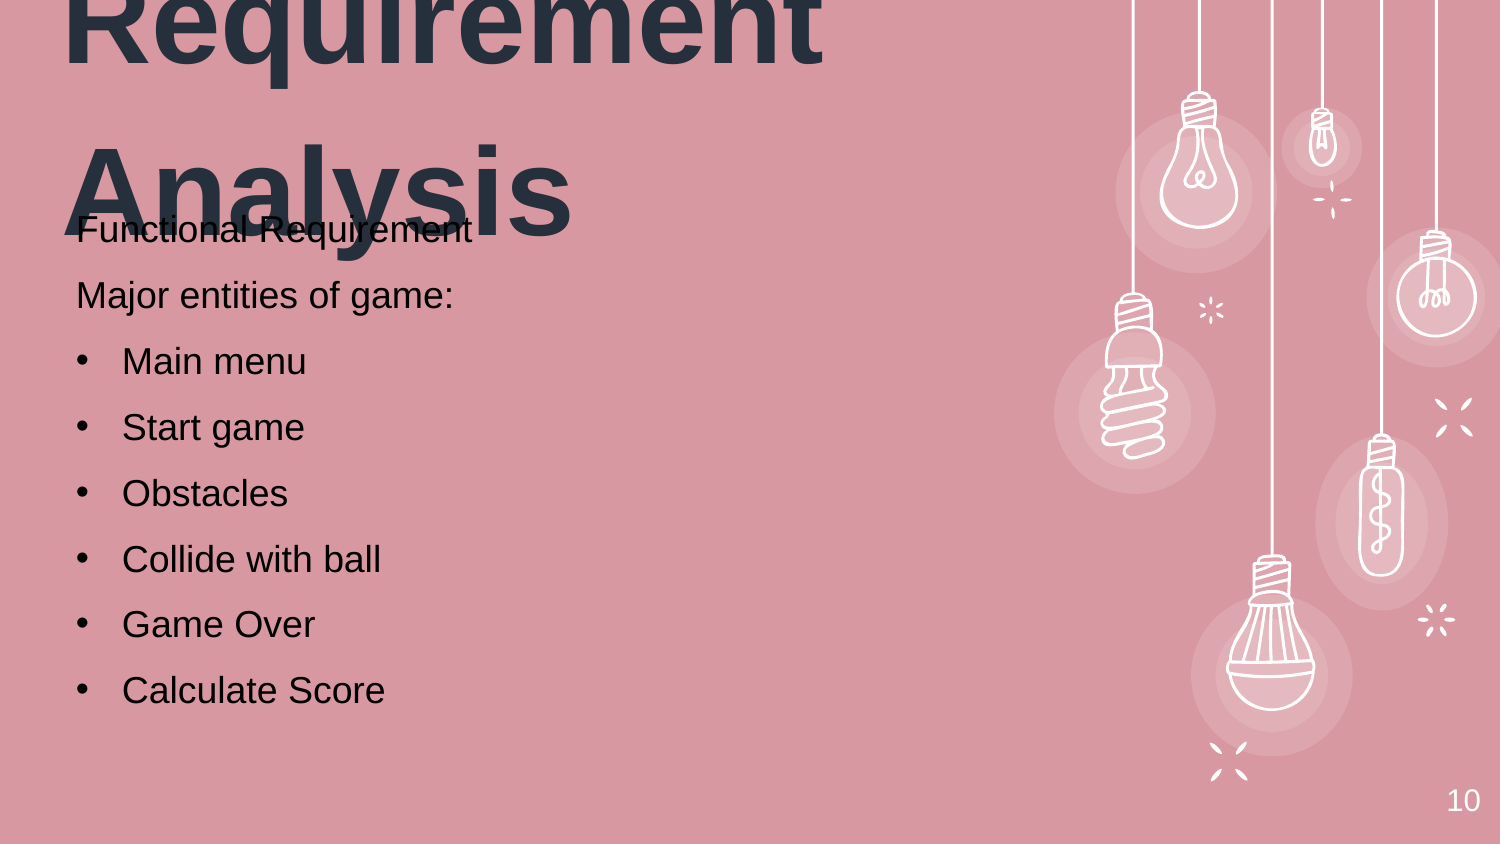

Requirement Analysis
Functional Requirement
Major entities of game:
 Main menu
 Start game
 Obstacles
 Collide with ball
 Game Over
 Calculate Score

10